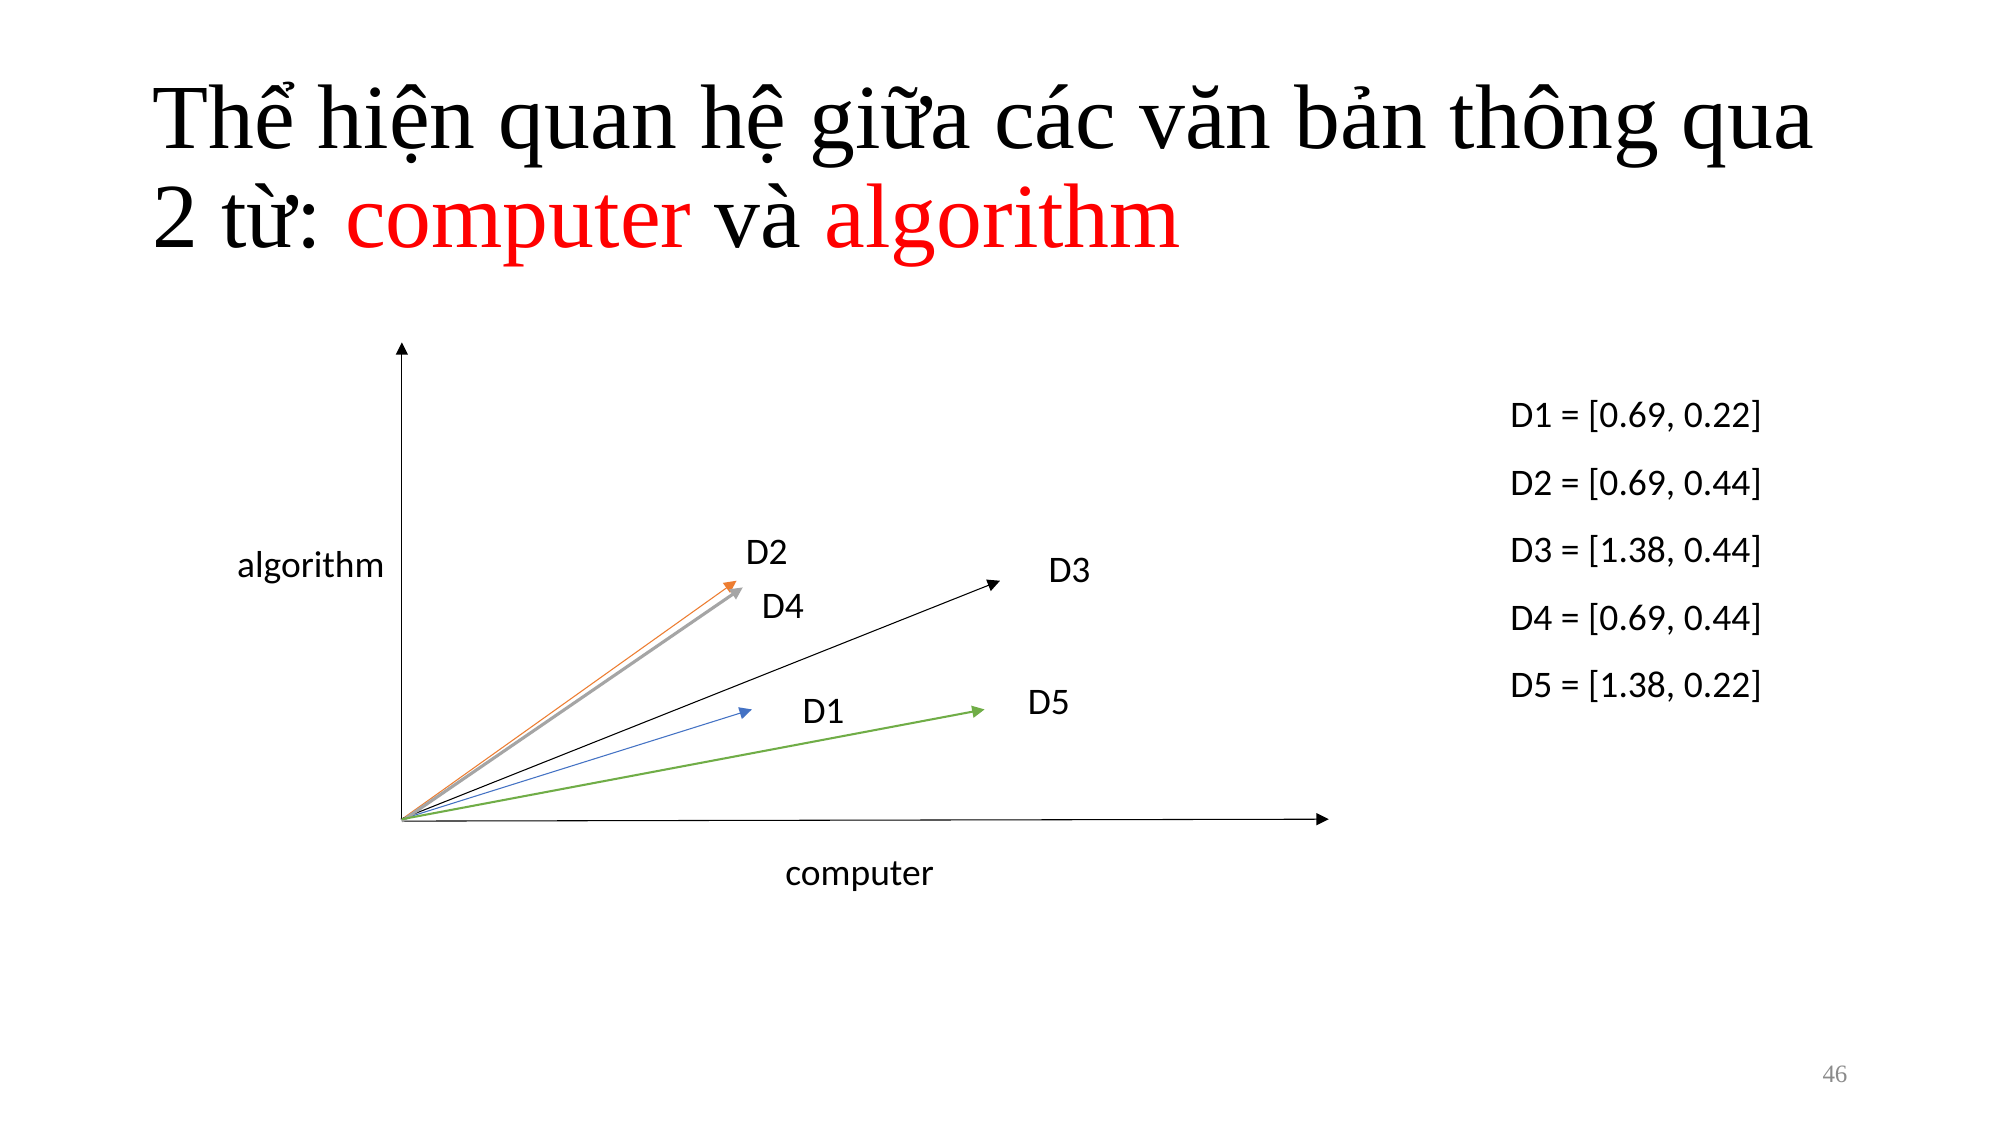

# Thể hiện quan hệ giữa các văn bản thông qua 2 từ: computer và algorithm
D1 = [0.69, 0.22]
D2 = [0.69, 0.44]
D3 = [1.38, 0.44]
D4 = [0.69, 0.44]
D5 = [1.38, 0.22]
D2
algorithm
D3
D4
D5
D1
computer
46